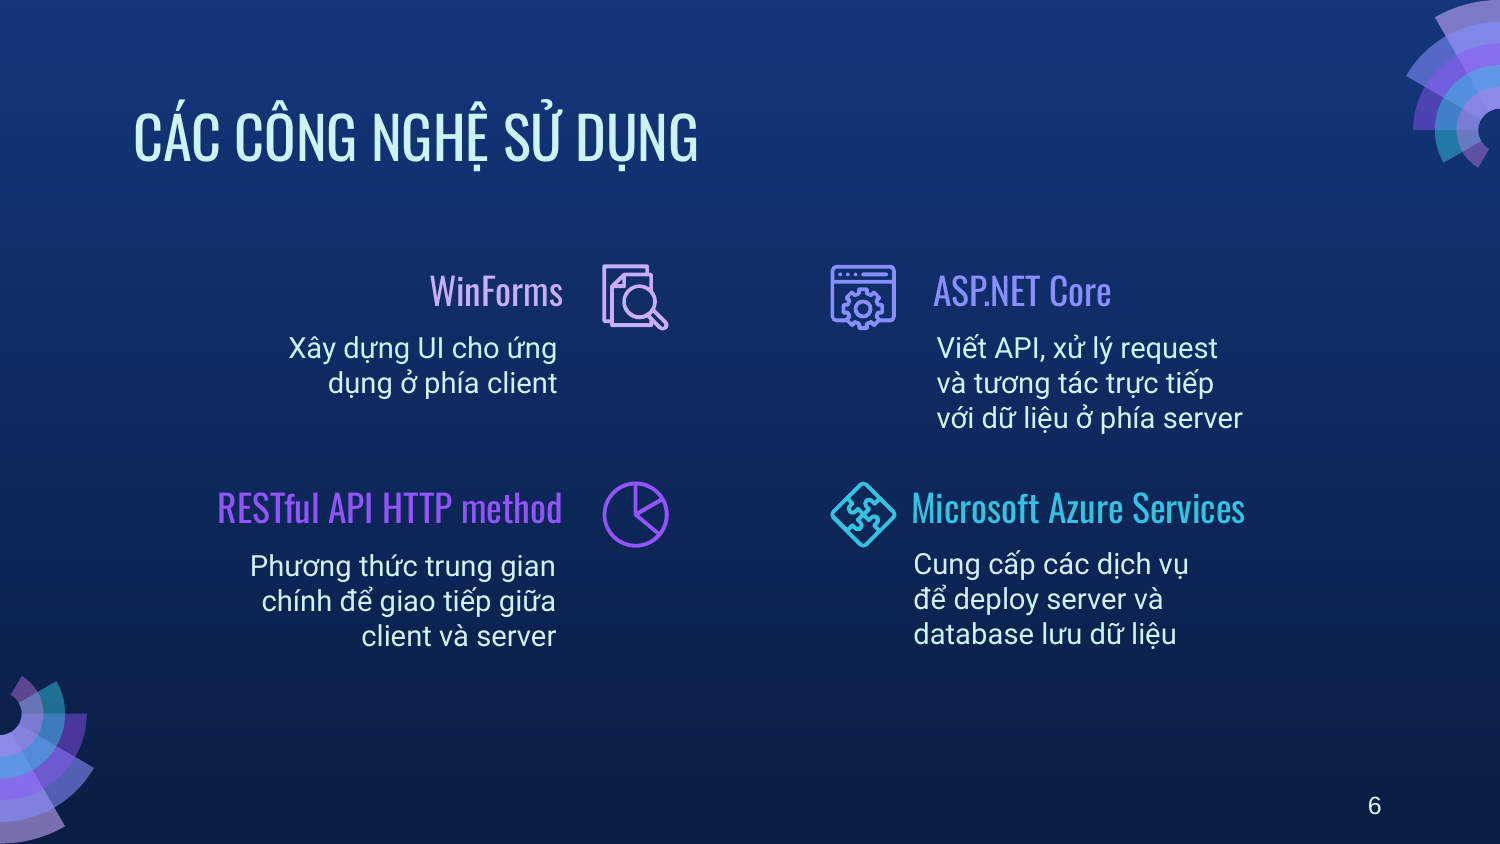

# CÁC CÔNG NGHỆ SỬ DỤNG

WinForms
ASP.NET Core
Xây dựng UI cho ứng dụng ở phía client
Viết API, xử lý request và tương tác trực tiếp với dữ liệu ở phía server

Microsoft Azure Services
RESTful API HTTP method
Cung cấp các dịch vụ để deploy server và database lưu dữ liệu
Phương thức trung gian chính để giao tiếp giữa client và server
6